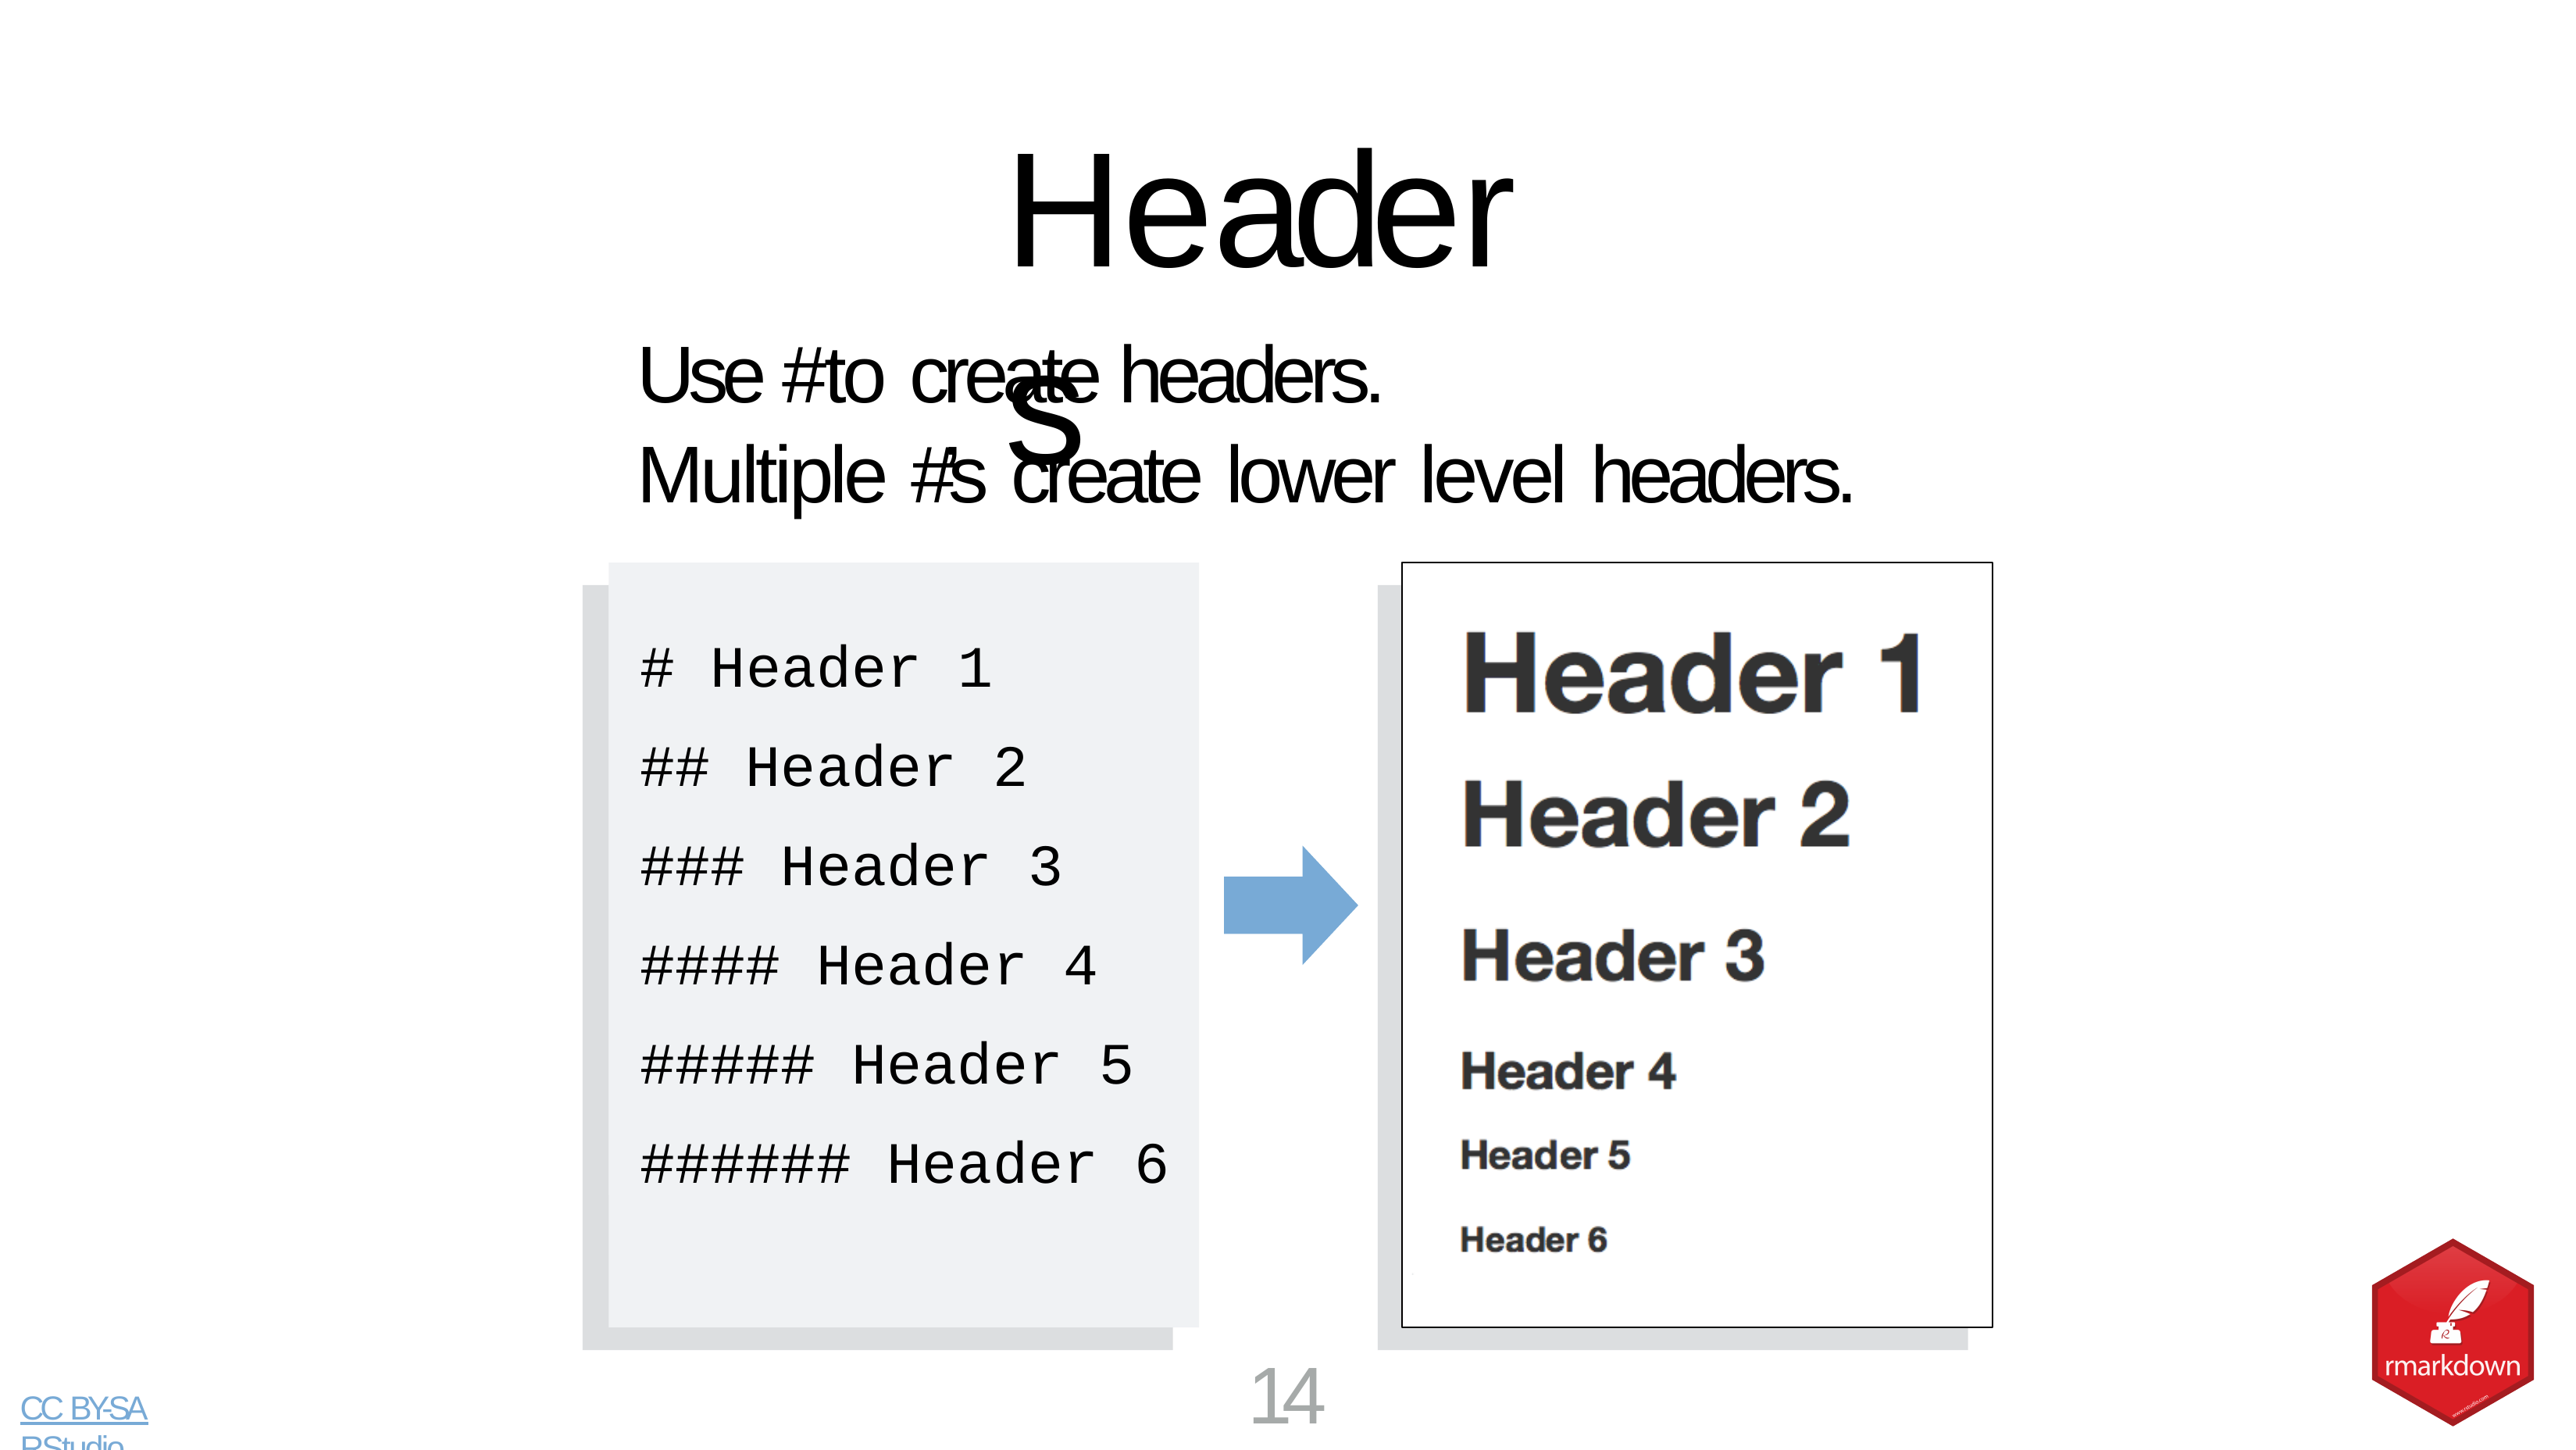

# Headers
Use # to create headers.
Multiple #’s create lower level headers.

# Header 1
## Header 2
### Header 3
#### Header 4
##### Header 5
###### Header 6

14
CC BY-SA RStudio